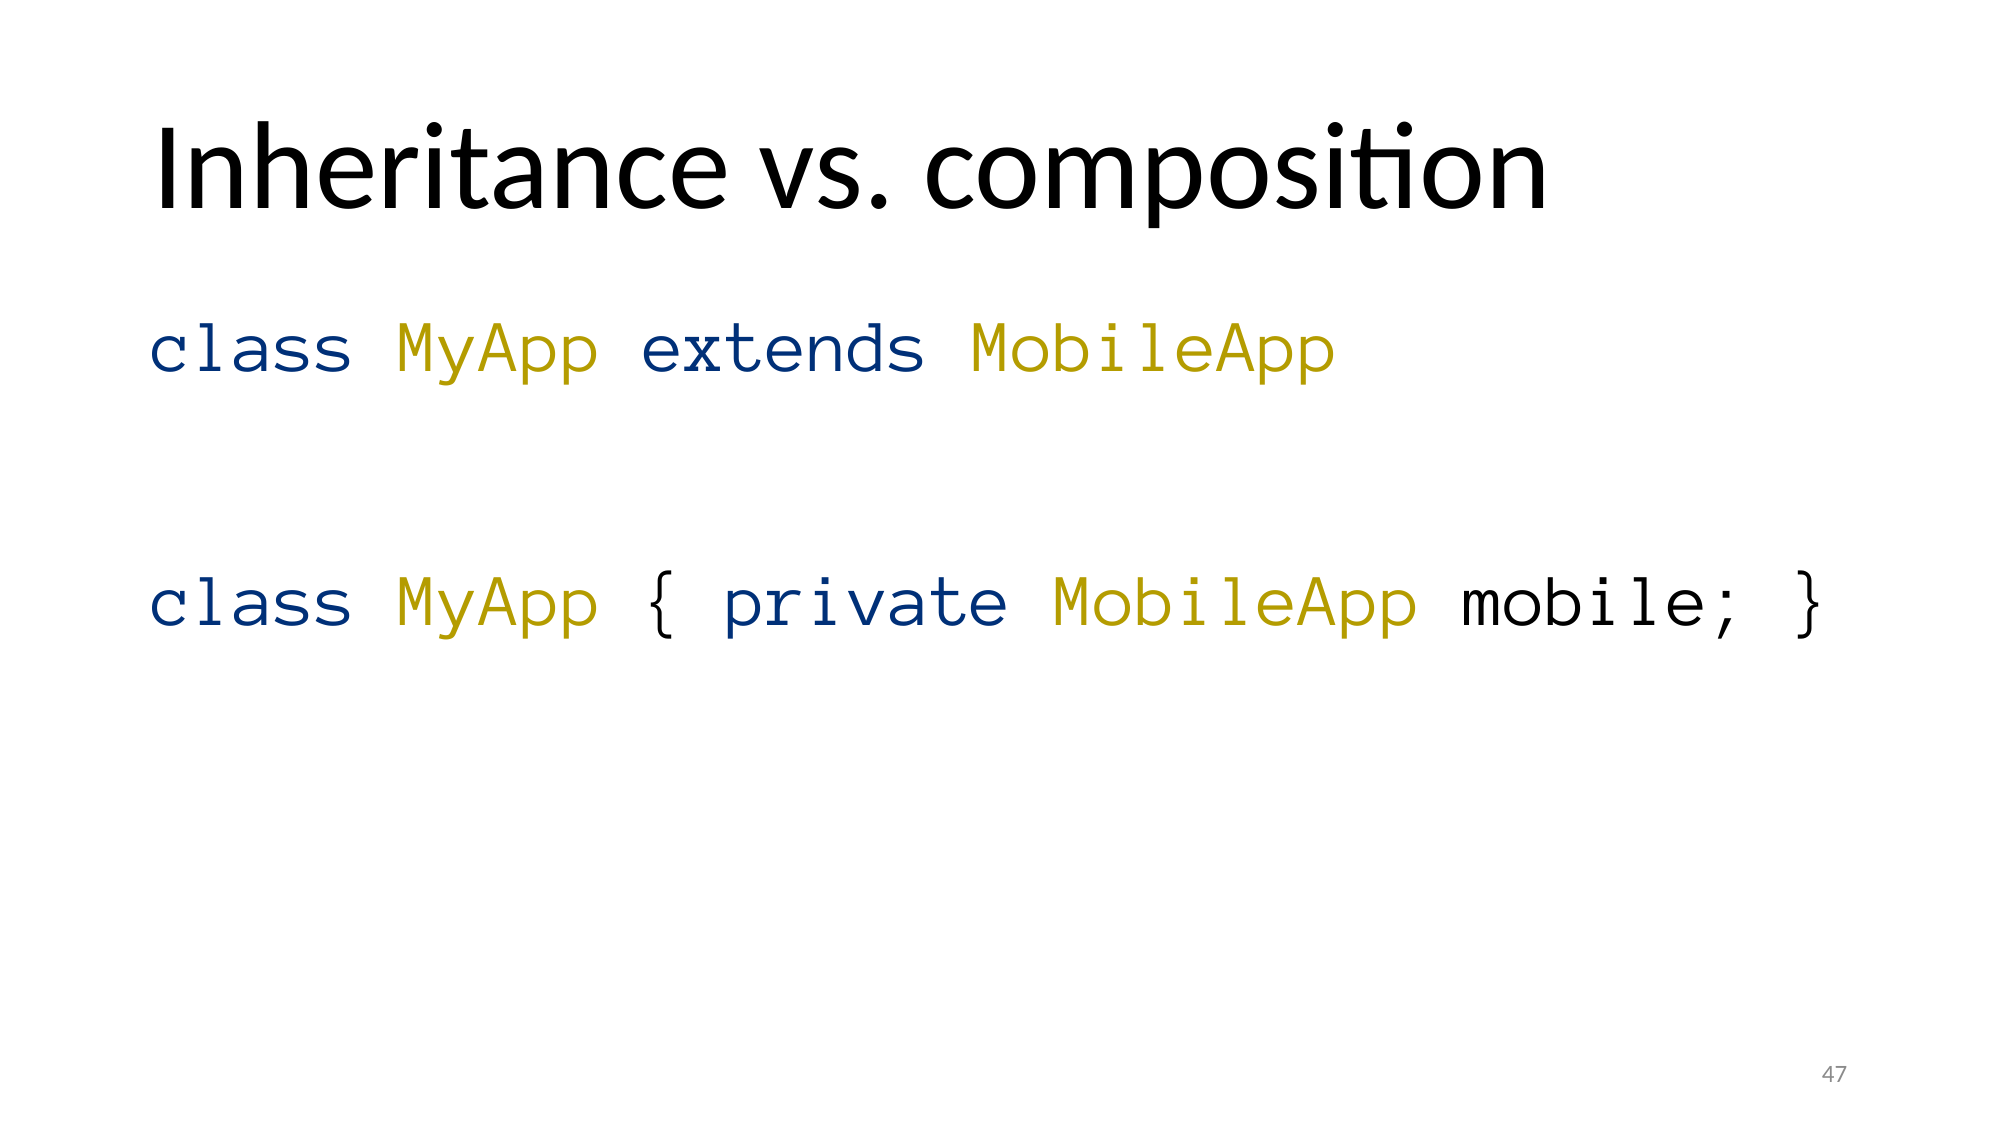

# Inheritance vs. composition
class MyApp extends MobileApp

class MyApp { private MobileApp mobile; }

47